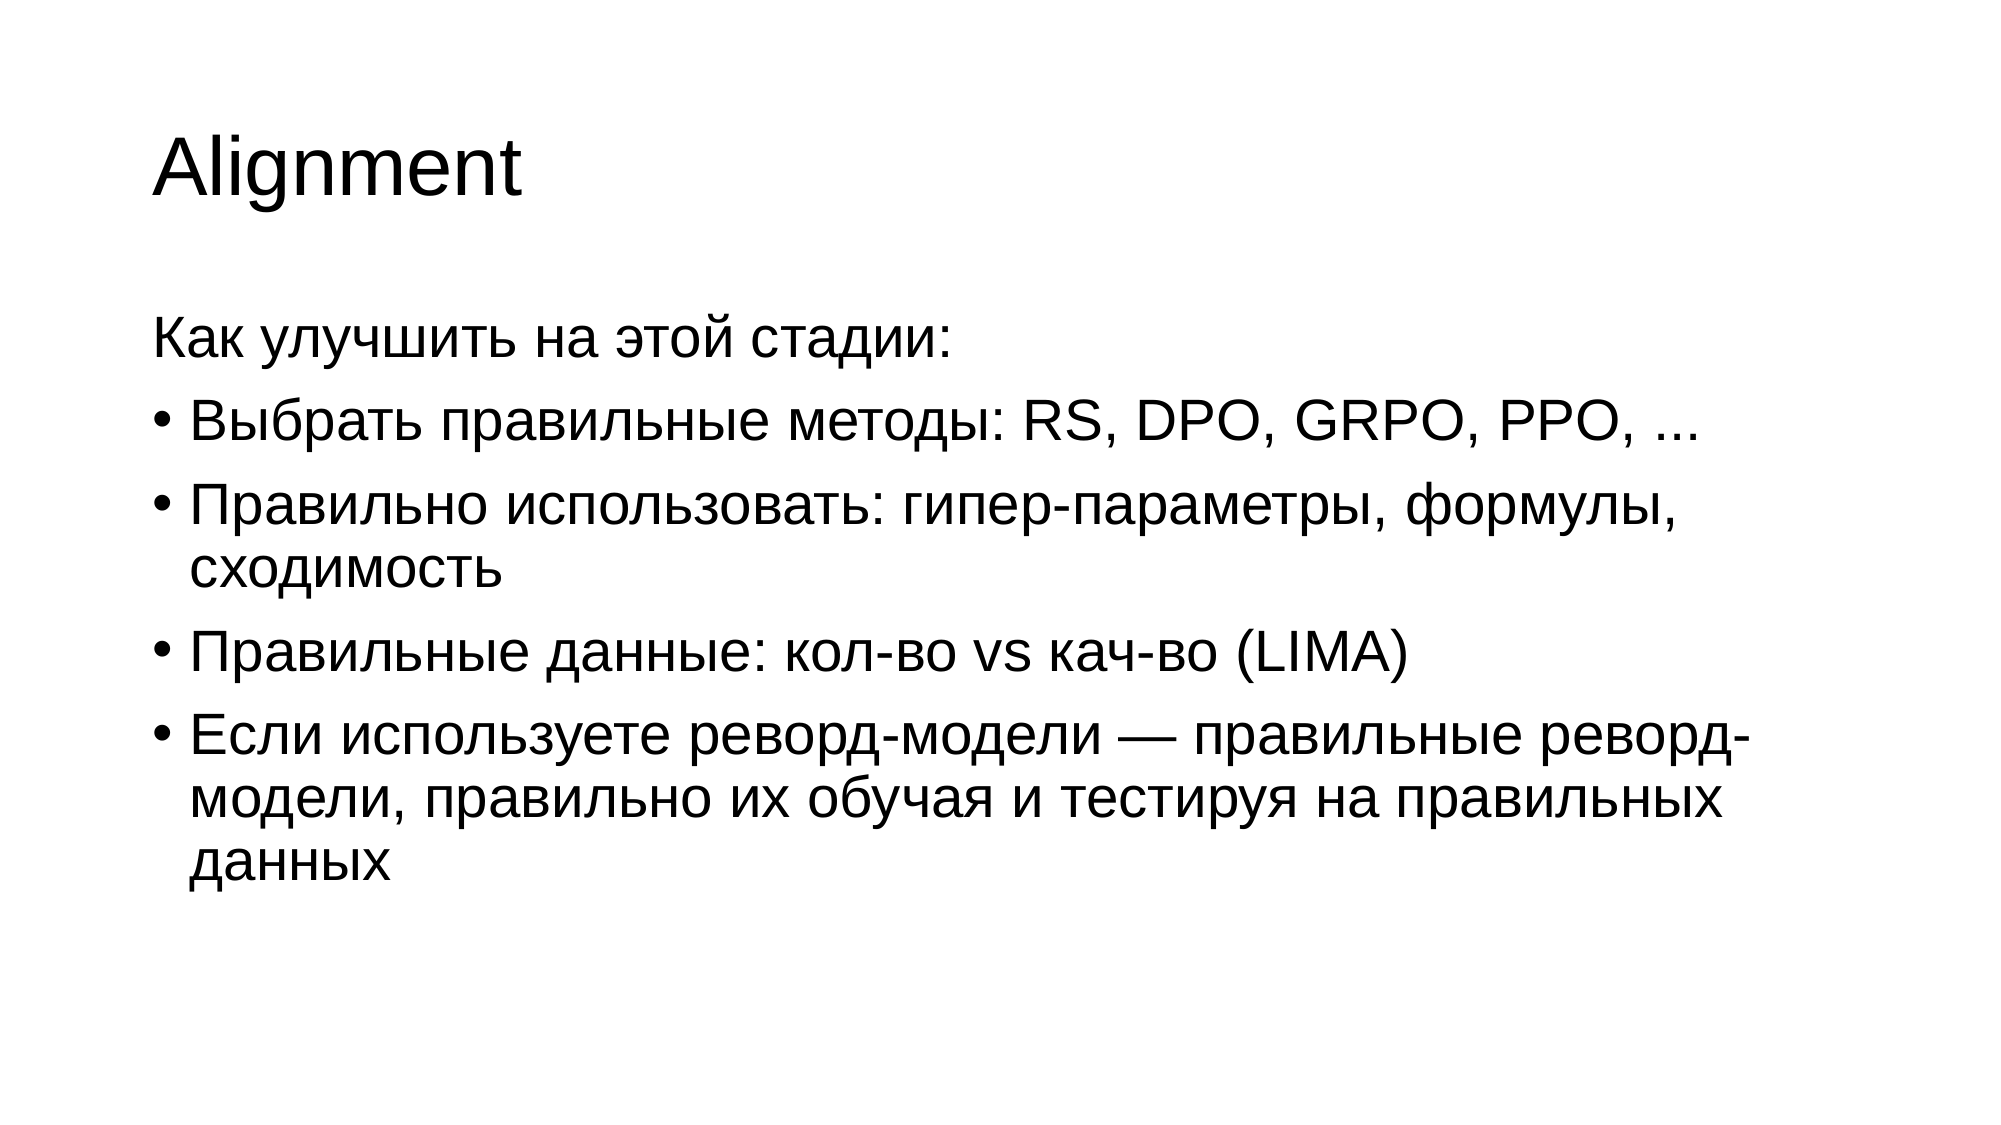

# Alignment
Как улучшить на этой стадии:
Выбрать правильные методы: RS, DPO, GRPO, PPO, ...
Правильно использовать: гипер-параметры, формулы, сходимость
Правильные данные: кол-во vs кач-во (LIMA)
Если используете реворд-модели — правильные реворд-модели, правильно их обучая и тестируя на правильных данных